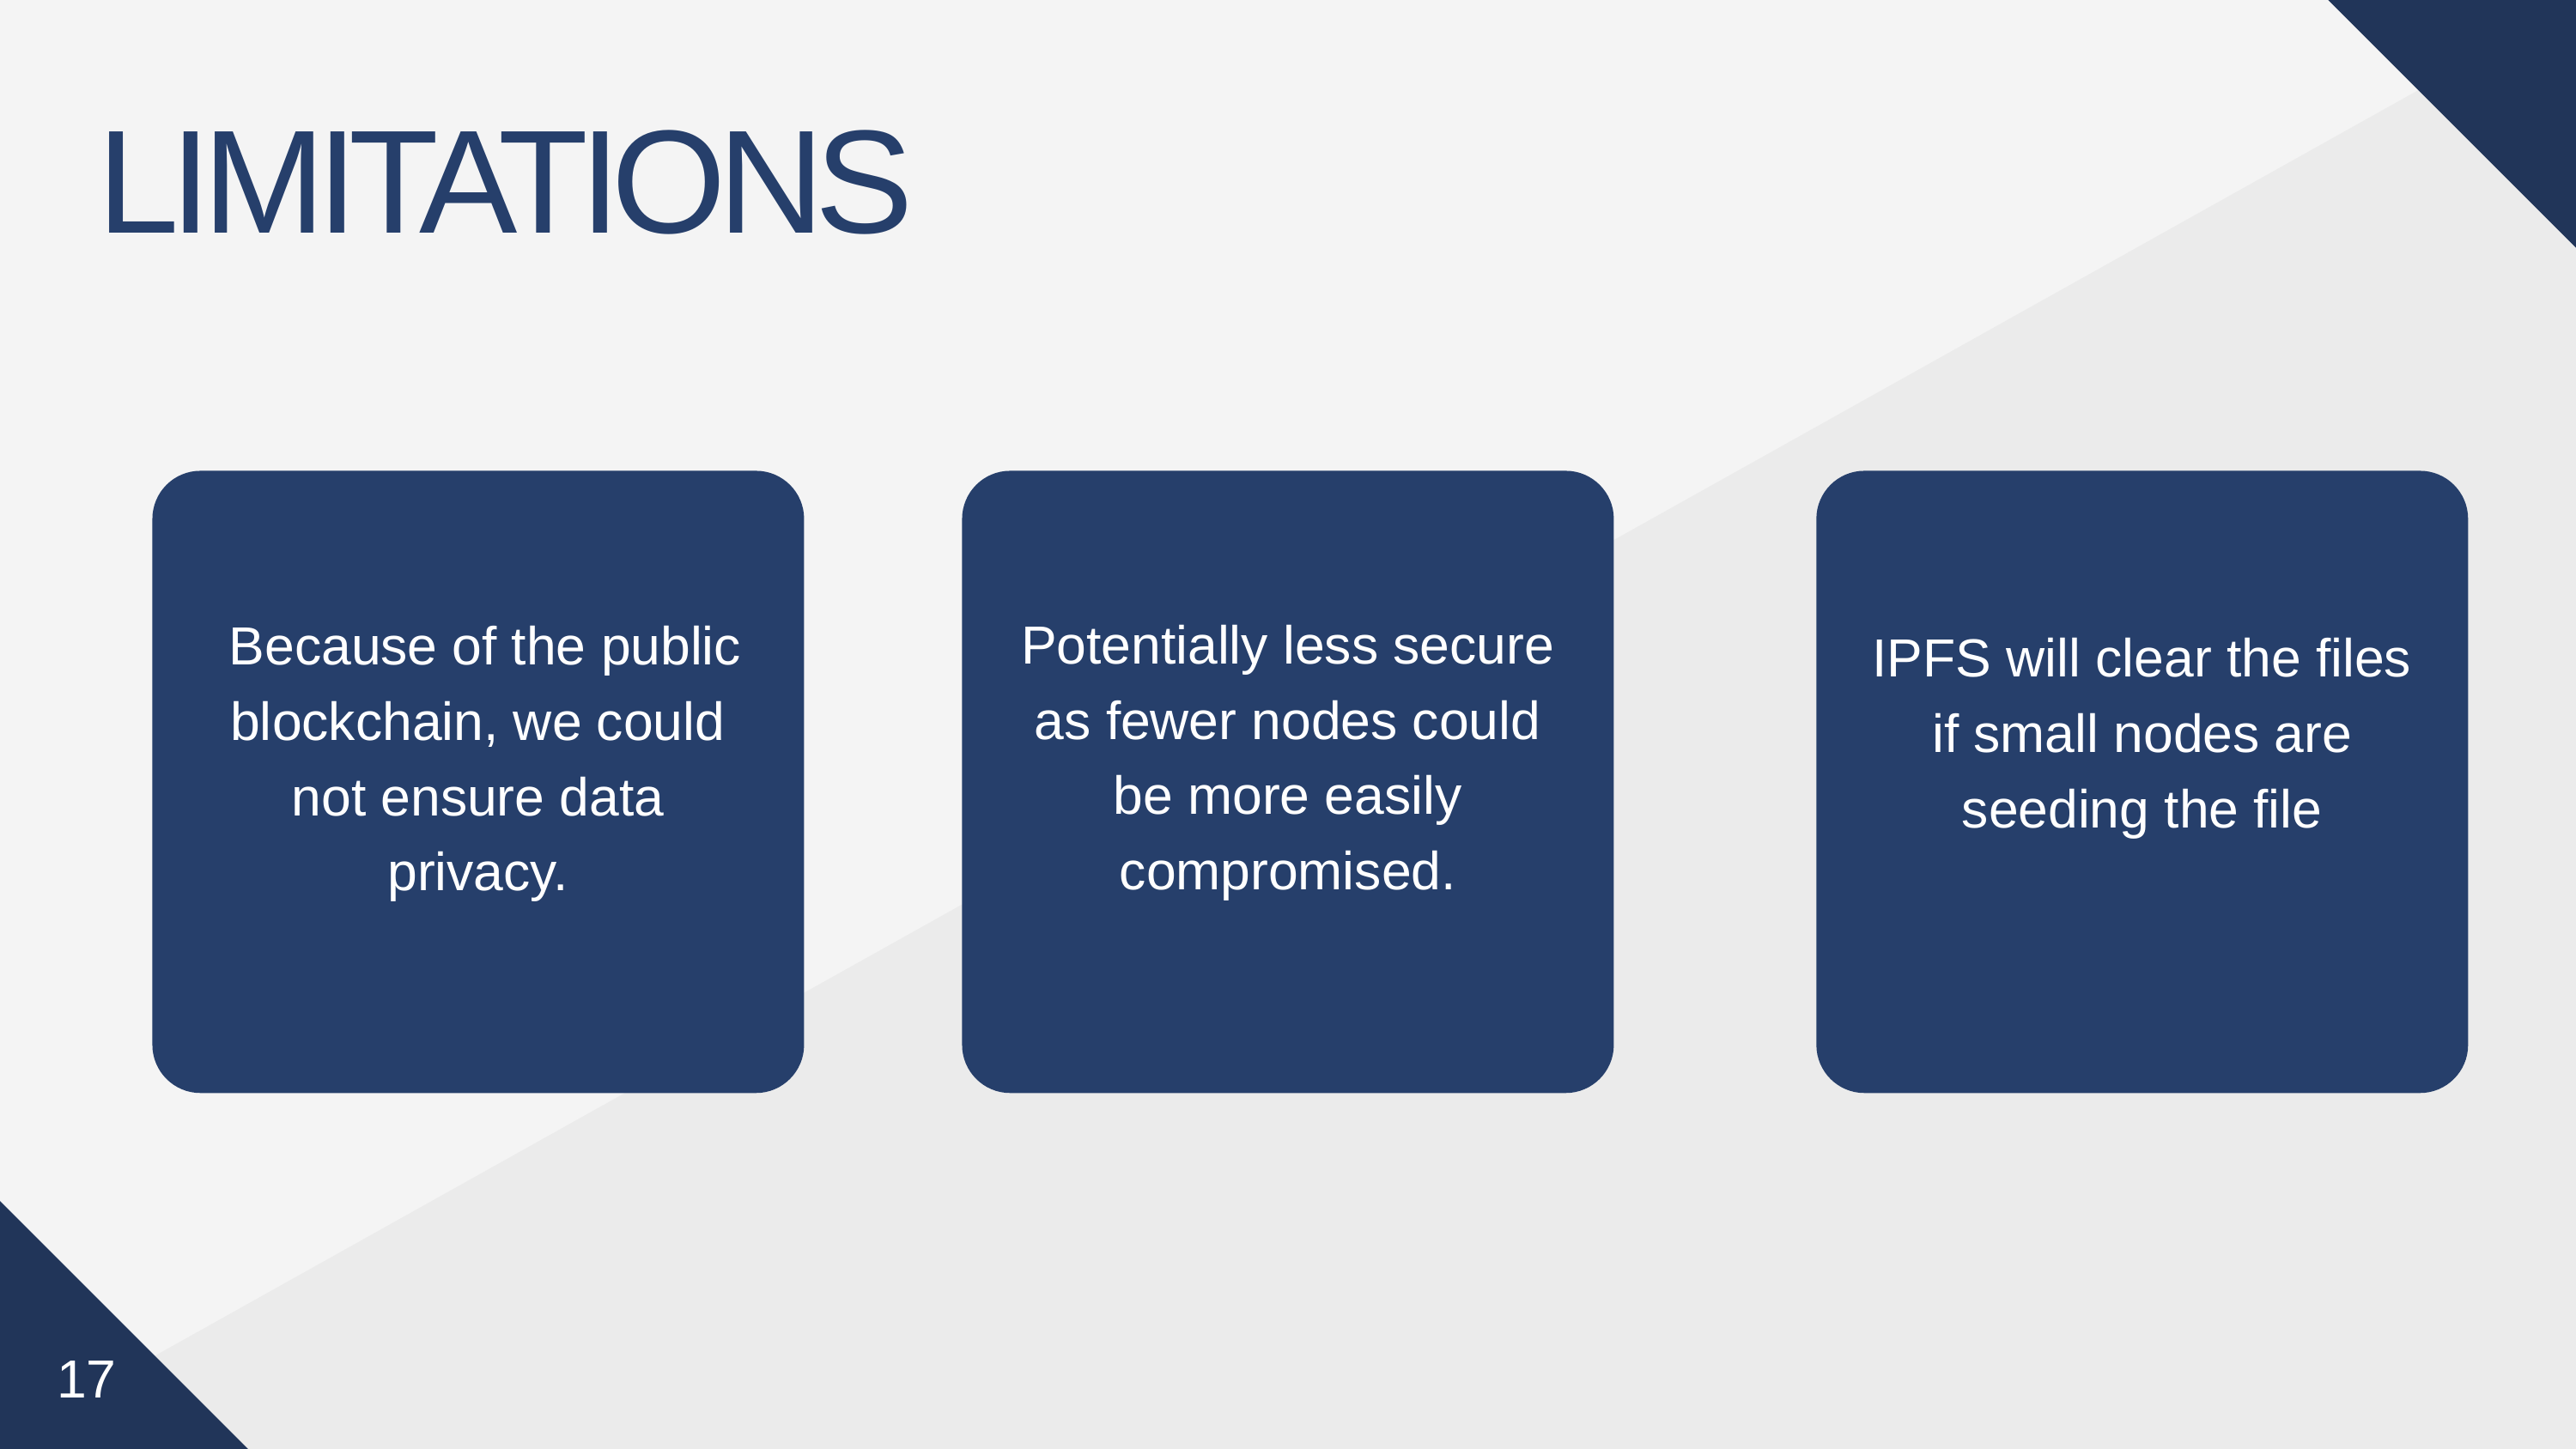

LIMITATIONS

Potentially less secure as fewer nodes could be more easily compromised.
 Because of the public blockchain, we could not ensure data privacy.
IPFS will clear the files if small nodes are seeding the file

17